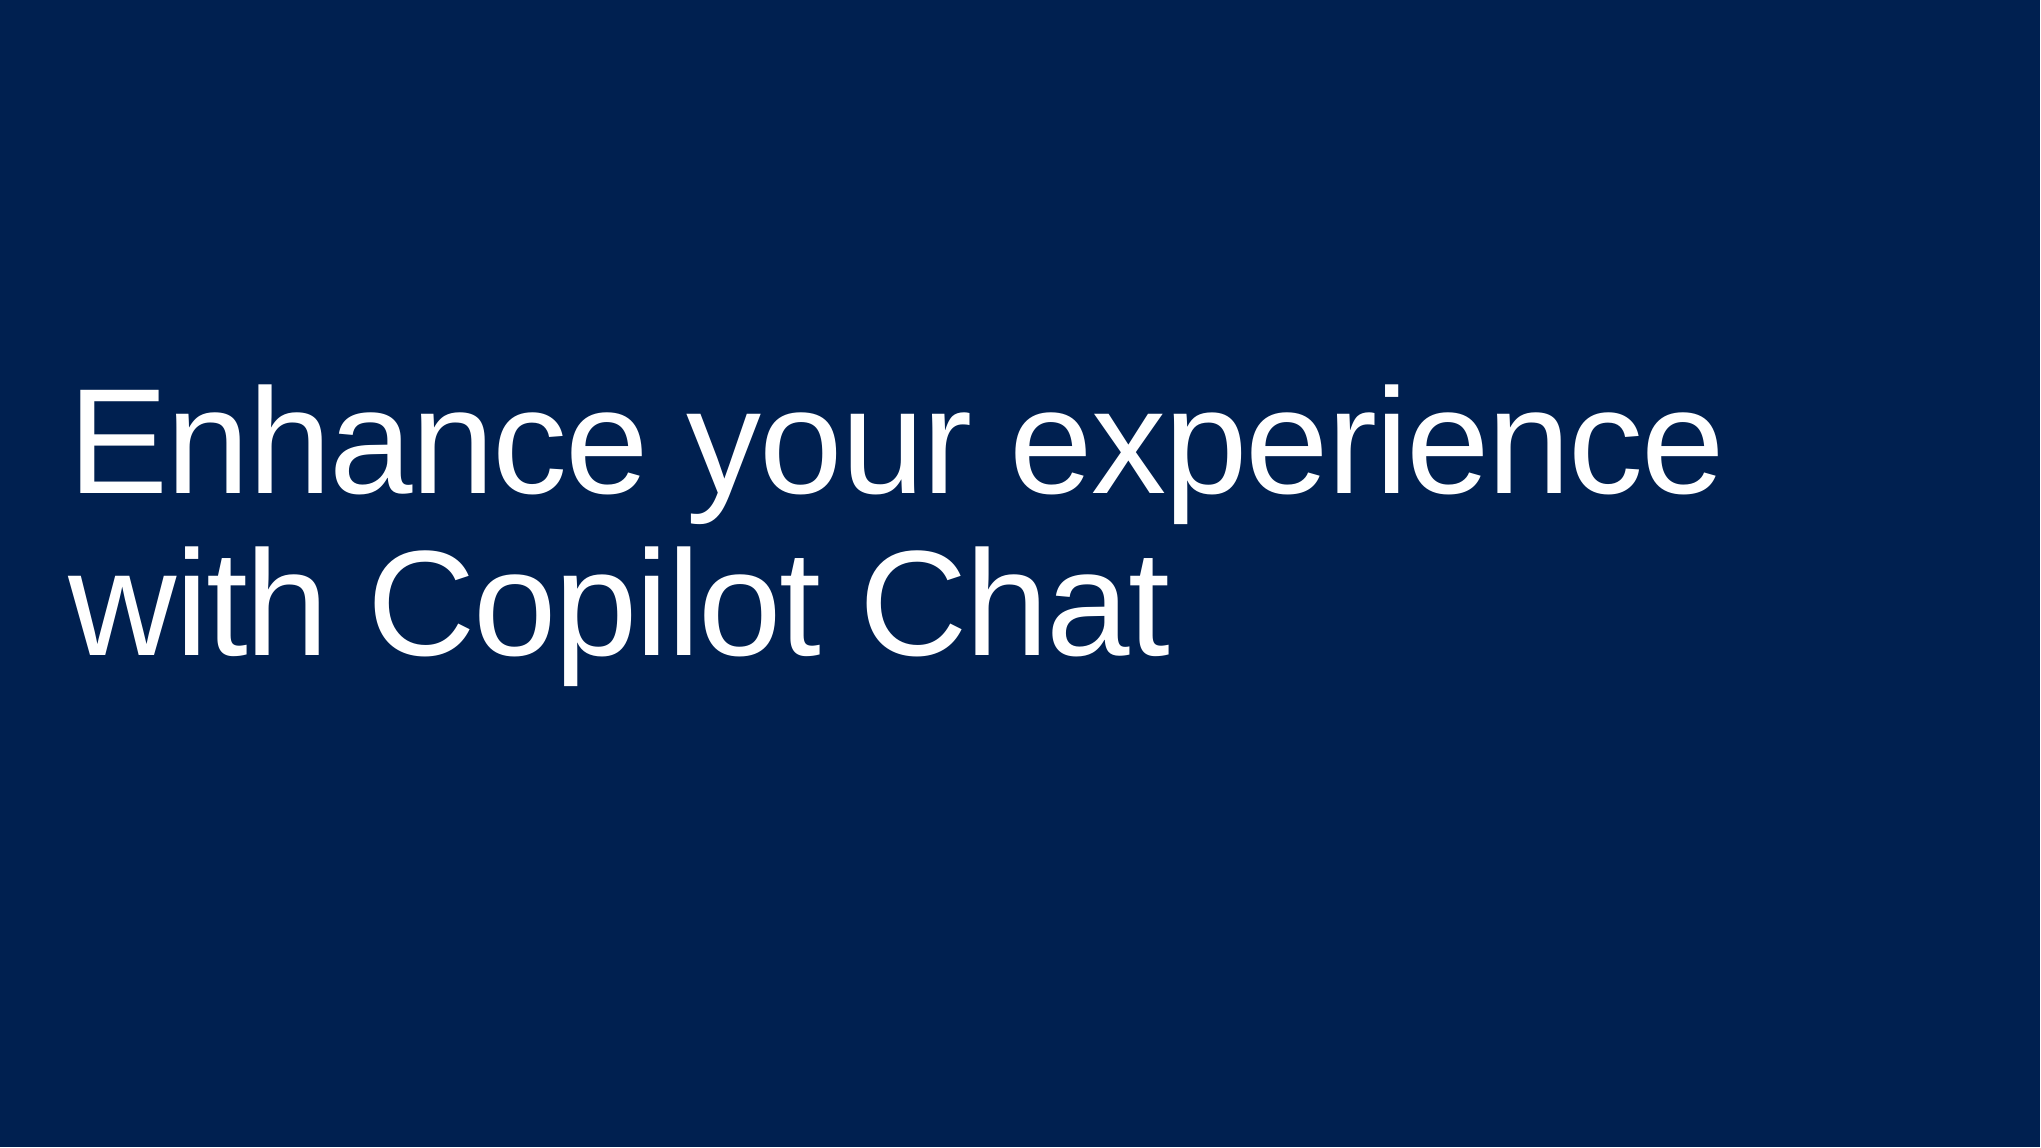

# Enhance your experience with Copilot Chat